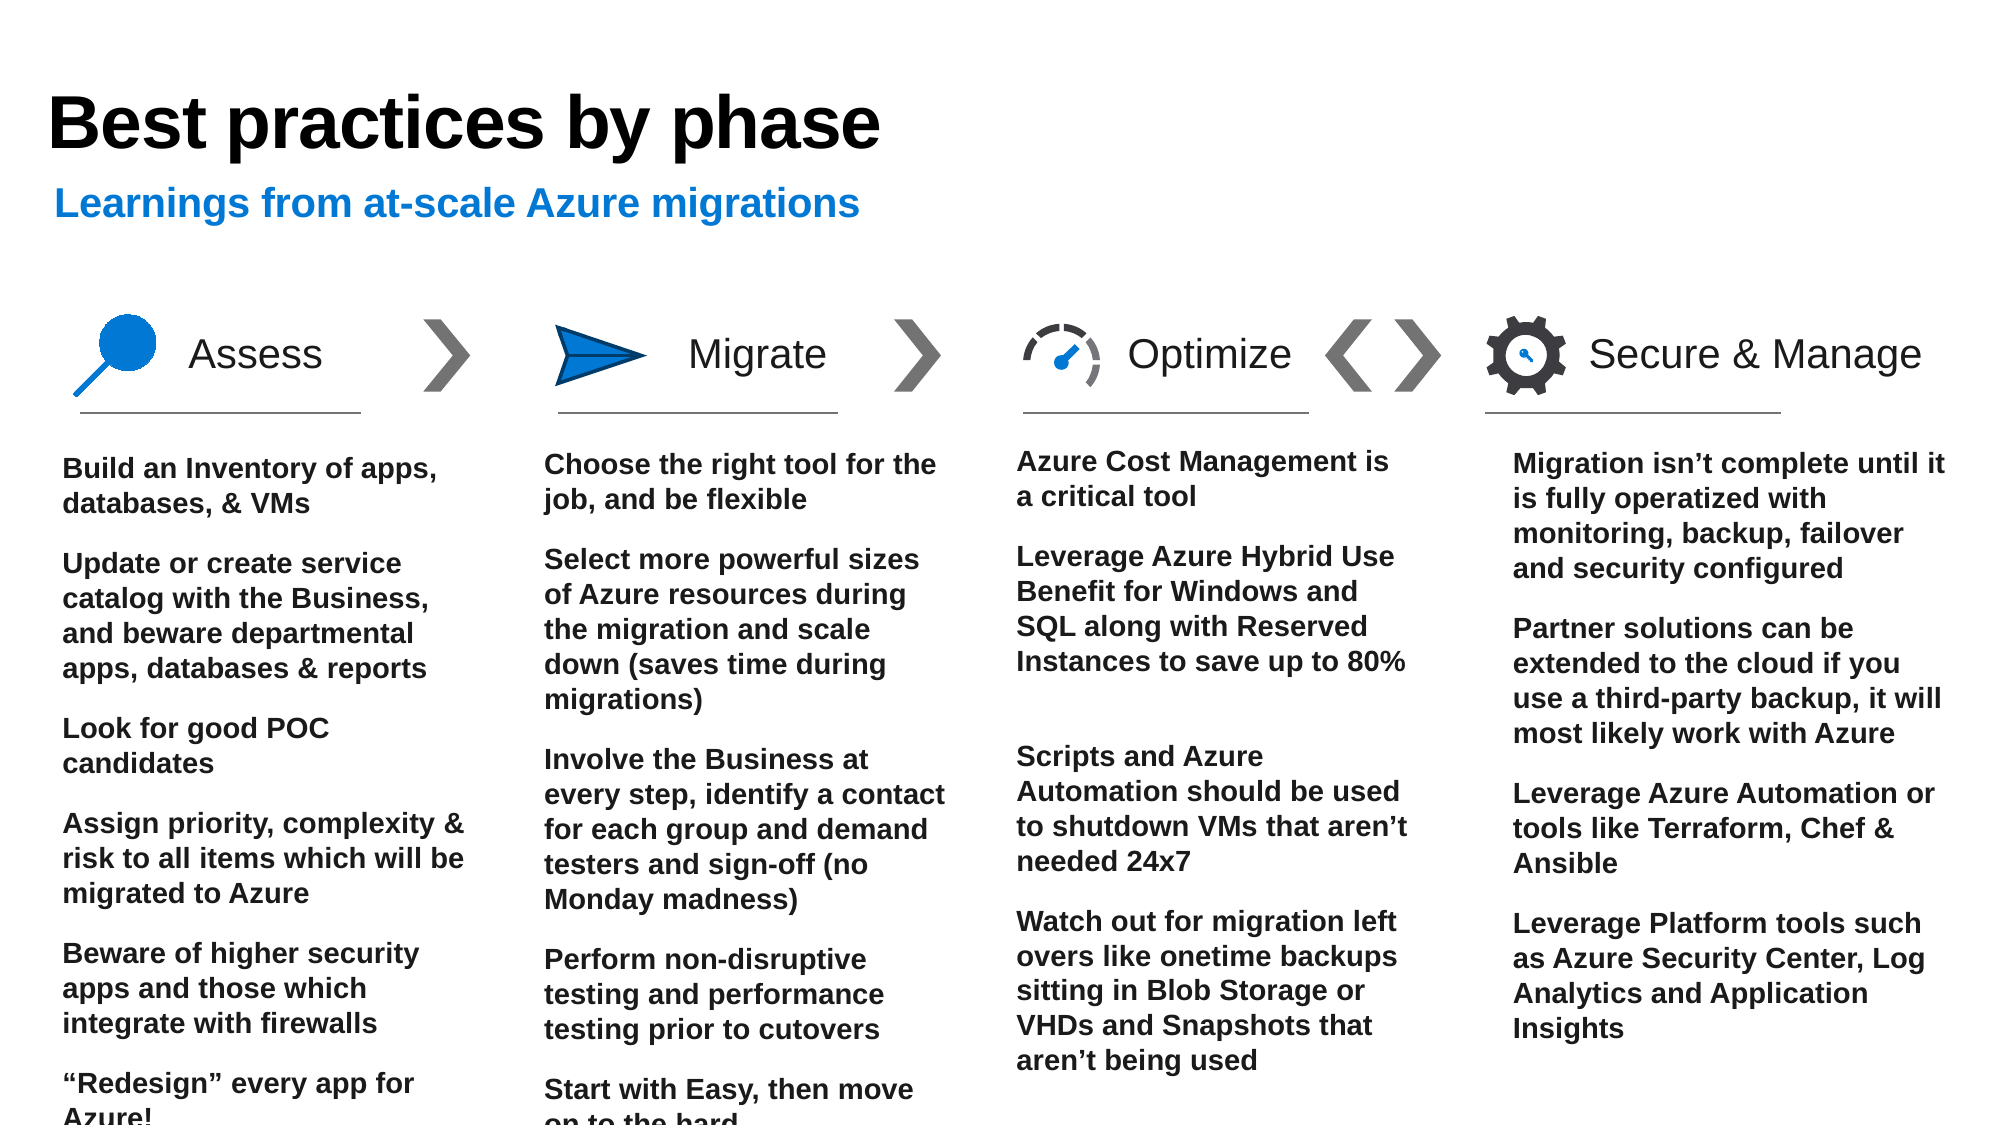

# Best practices by phase
Learnings from at-scale Azure migrations
Assess
Migrate
Optimize
Secure & Manage

Azure Cost Management is a critical tool
Leverage Azure Hybrid Use Benefit for Windows and SQL along with Reserved Instances to save up to 80%
Scripts and Azure Automation should be used to shutdown VMs that aren’t needed 24x7
Watch out for migration left overs like onetime backups sitting in Blob Storage or VHDs and Snapshots that aren’t being used

Migration isn’t complete until it is fully operatized with monitoring, backup, failover and security configured
Partner solutions can be extended to the cloud if you use a third-party backup, it will most likely work with Azure
Leverage Azure Automation or tools like Terraform, Chef & Ansible
Leverage Platform tools such as Azure Security Center, Log Analytics and Application Insights

Choose the right tool for the job, and be flexible
Select more powerful sizes of Azure resources during the migration and scale down (saves time during migrations)
Involve the Business at every step, identify a contact for each group and demand testers and sign-off (no Monday madness)
Perform non-disruptive testing and performance testing prior to cutovers
Start with Easy, then move on to the hard

Build an Inventory of apps, databases, & VMs
Update or create service catalog with the Business, and beware departmental apps, databases & reports
Look for good POC candidates
Assign priority, complexity & risk to all items which will be migrated to Azure
Beware of higher security apps and those which integrate with firewalls
“Redesign” every app for Azure!